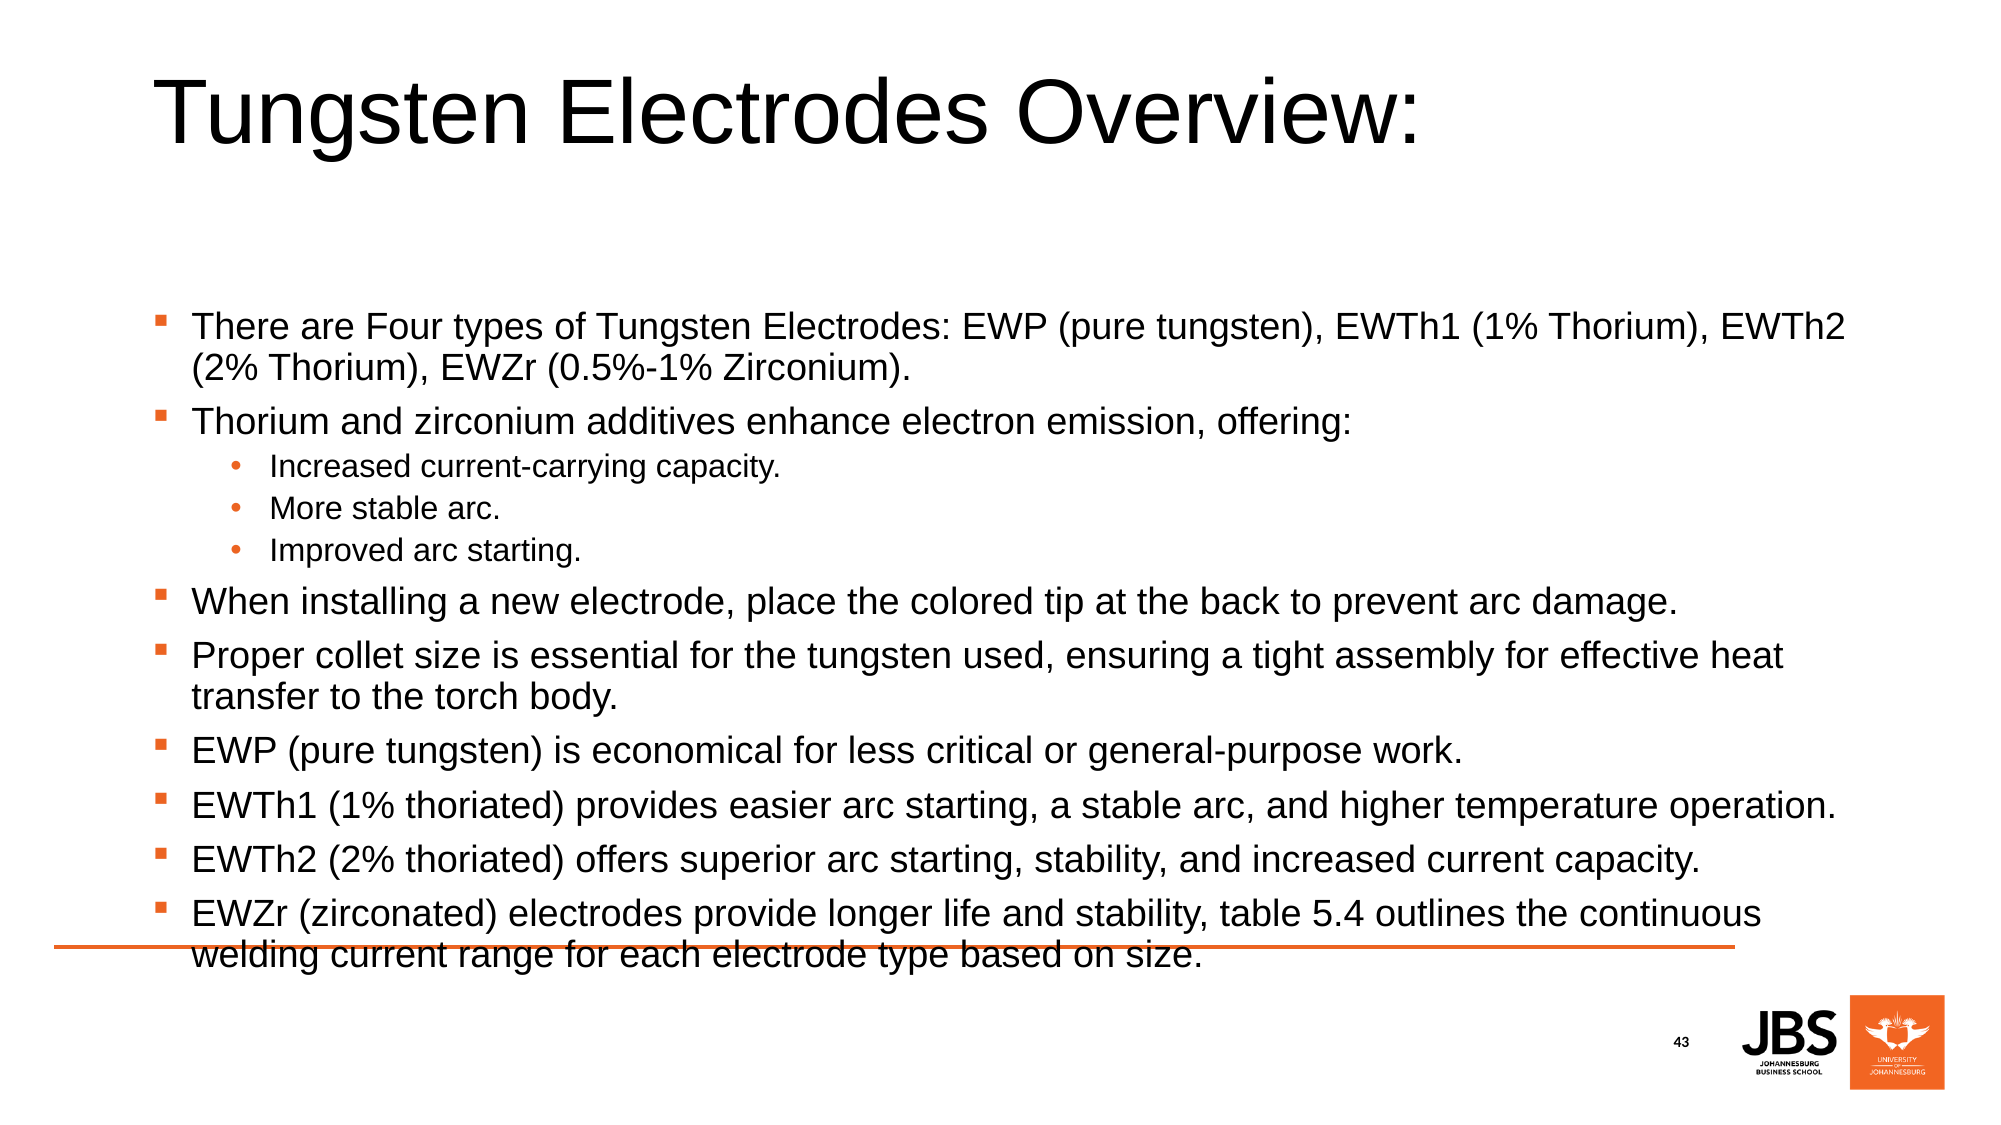

# Tungsten Electrodes Overview:
There are Four types of Tungsten Electrodes: EWP (pure tungsten), EWTh1 (1% Thorium), EWTh2 (2% Thorium), EWZr (0.5%-1% Zirconium).
Thorium and zirconium additives enhance electron emission, offering:
Increased current-carrying capacity.
More stable arc.
Improved arc starting.
When installing a new electrode, place the colored tip at the back to prevent arc damage.
Proper collet size is essential for the tungsten used, ensuring a tight assembly for effective heat transfer to the torch body.
EWP (pure tungsten) is economical for less critical or general-purpose work.
EWTh1 (1% thoriated) provides easier arc starting, a stable arc, and higher temperature operation.
EWTh2 (2% thoriated) offers superior arc starting, stability, and increased current capacity.
EWZr (zirconated) electrodes provide longer life and stability, table 5.4 outlines the continuous welding current range for each electrode type based on size.